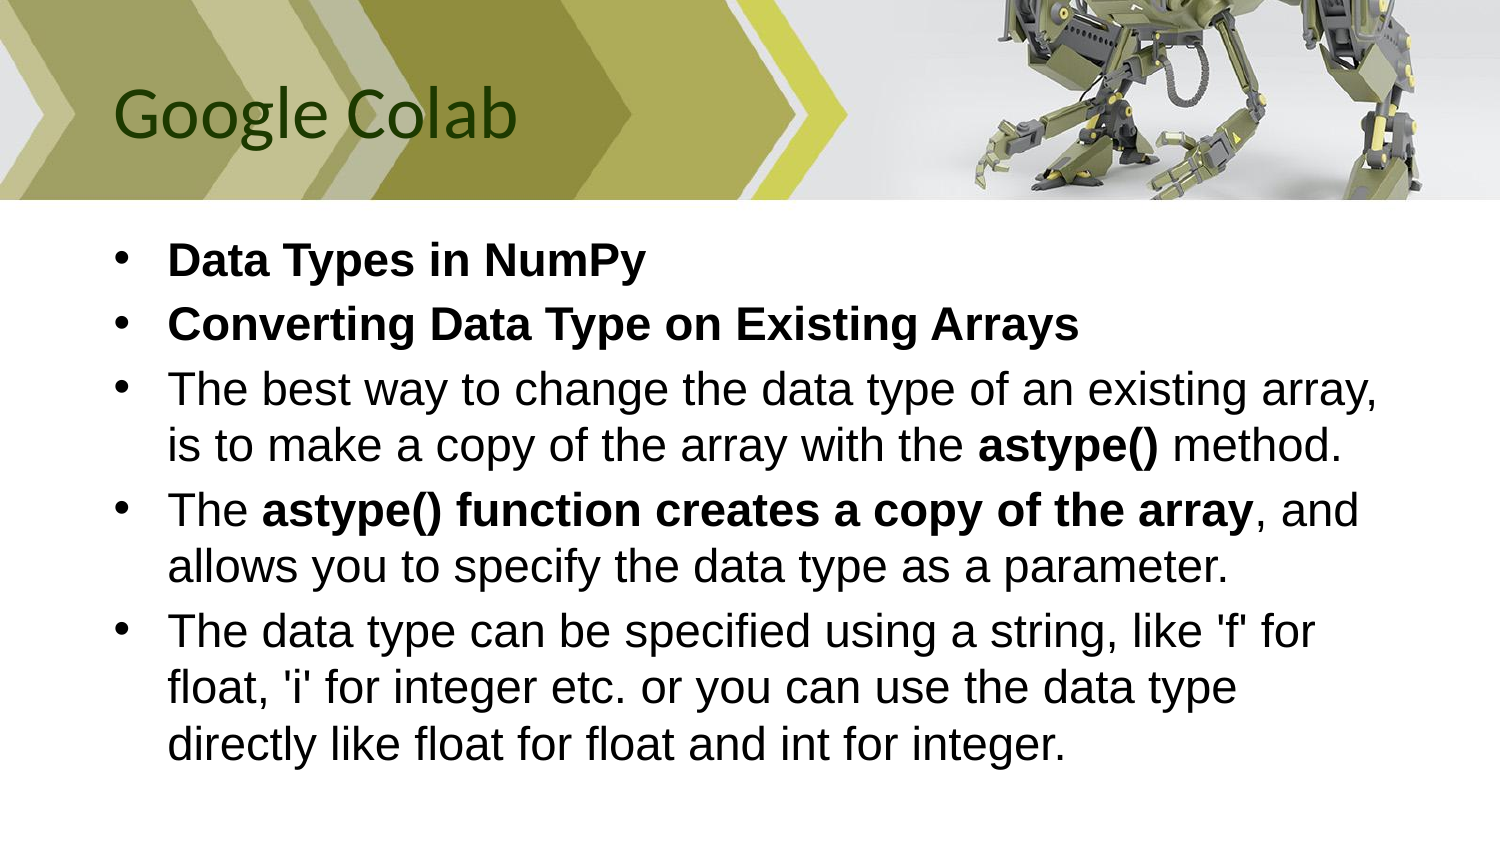

# Google Colab
Data Types in NumPy
Converting Data Type on Existing Arrays
The best way to change the data type of an existing array, is to make a copy of the array with the astype() method.
The astype() function creates a copy of the array, and allows you to specify the data type as a parameter.
The data type can be specified using a string, like 'f' for float, 'i' for integer etc. or you can use the data type directly like float for float and int for integer.